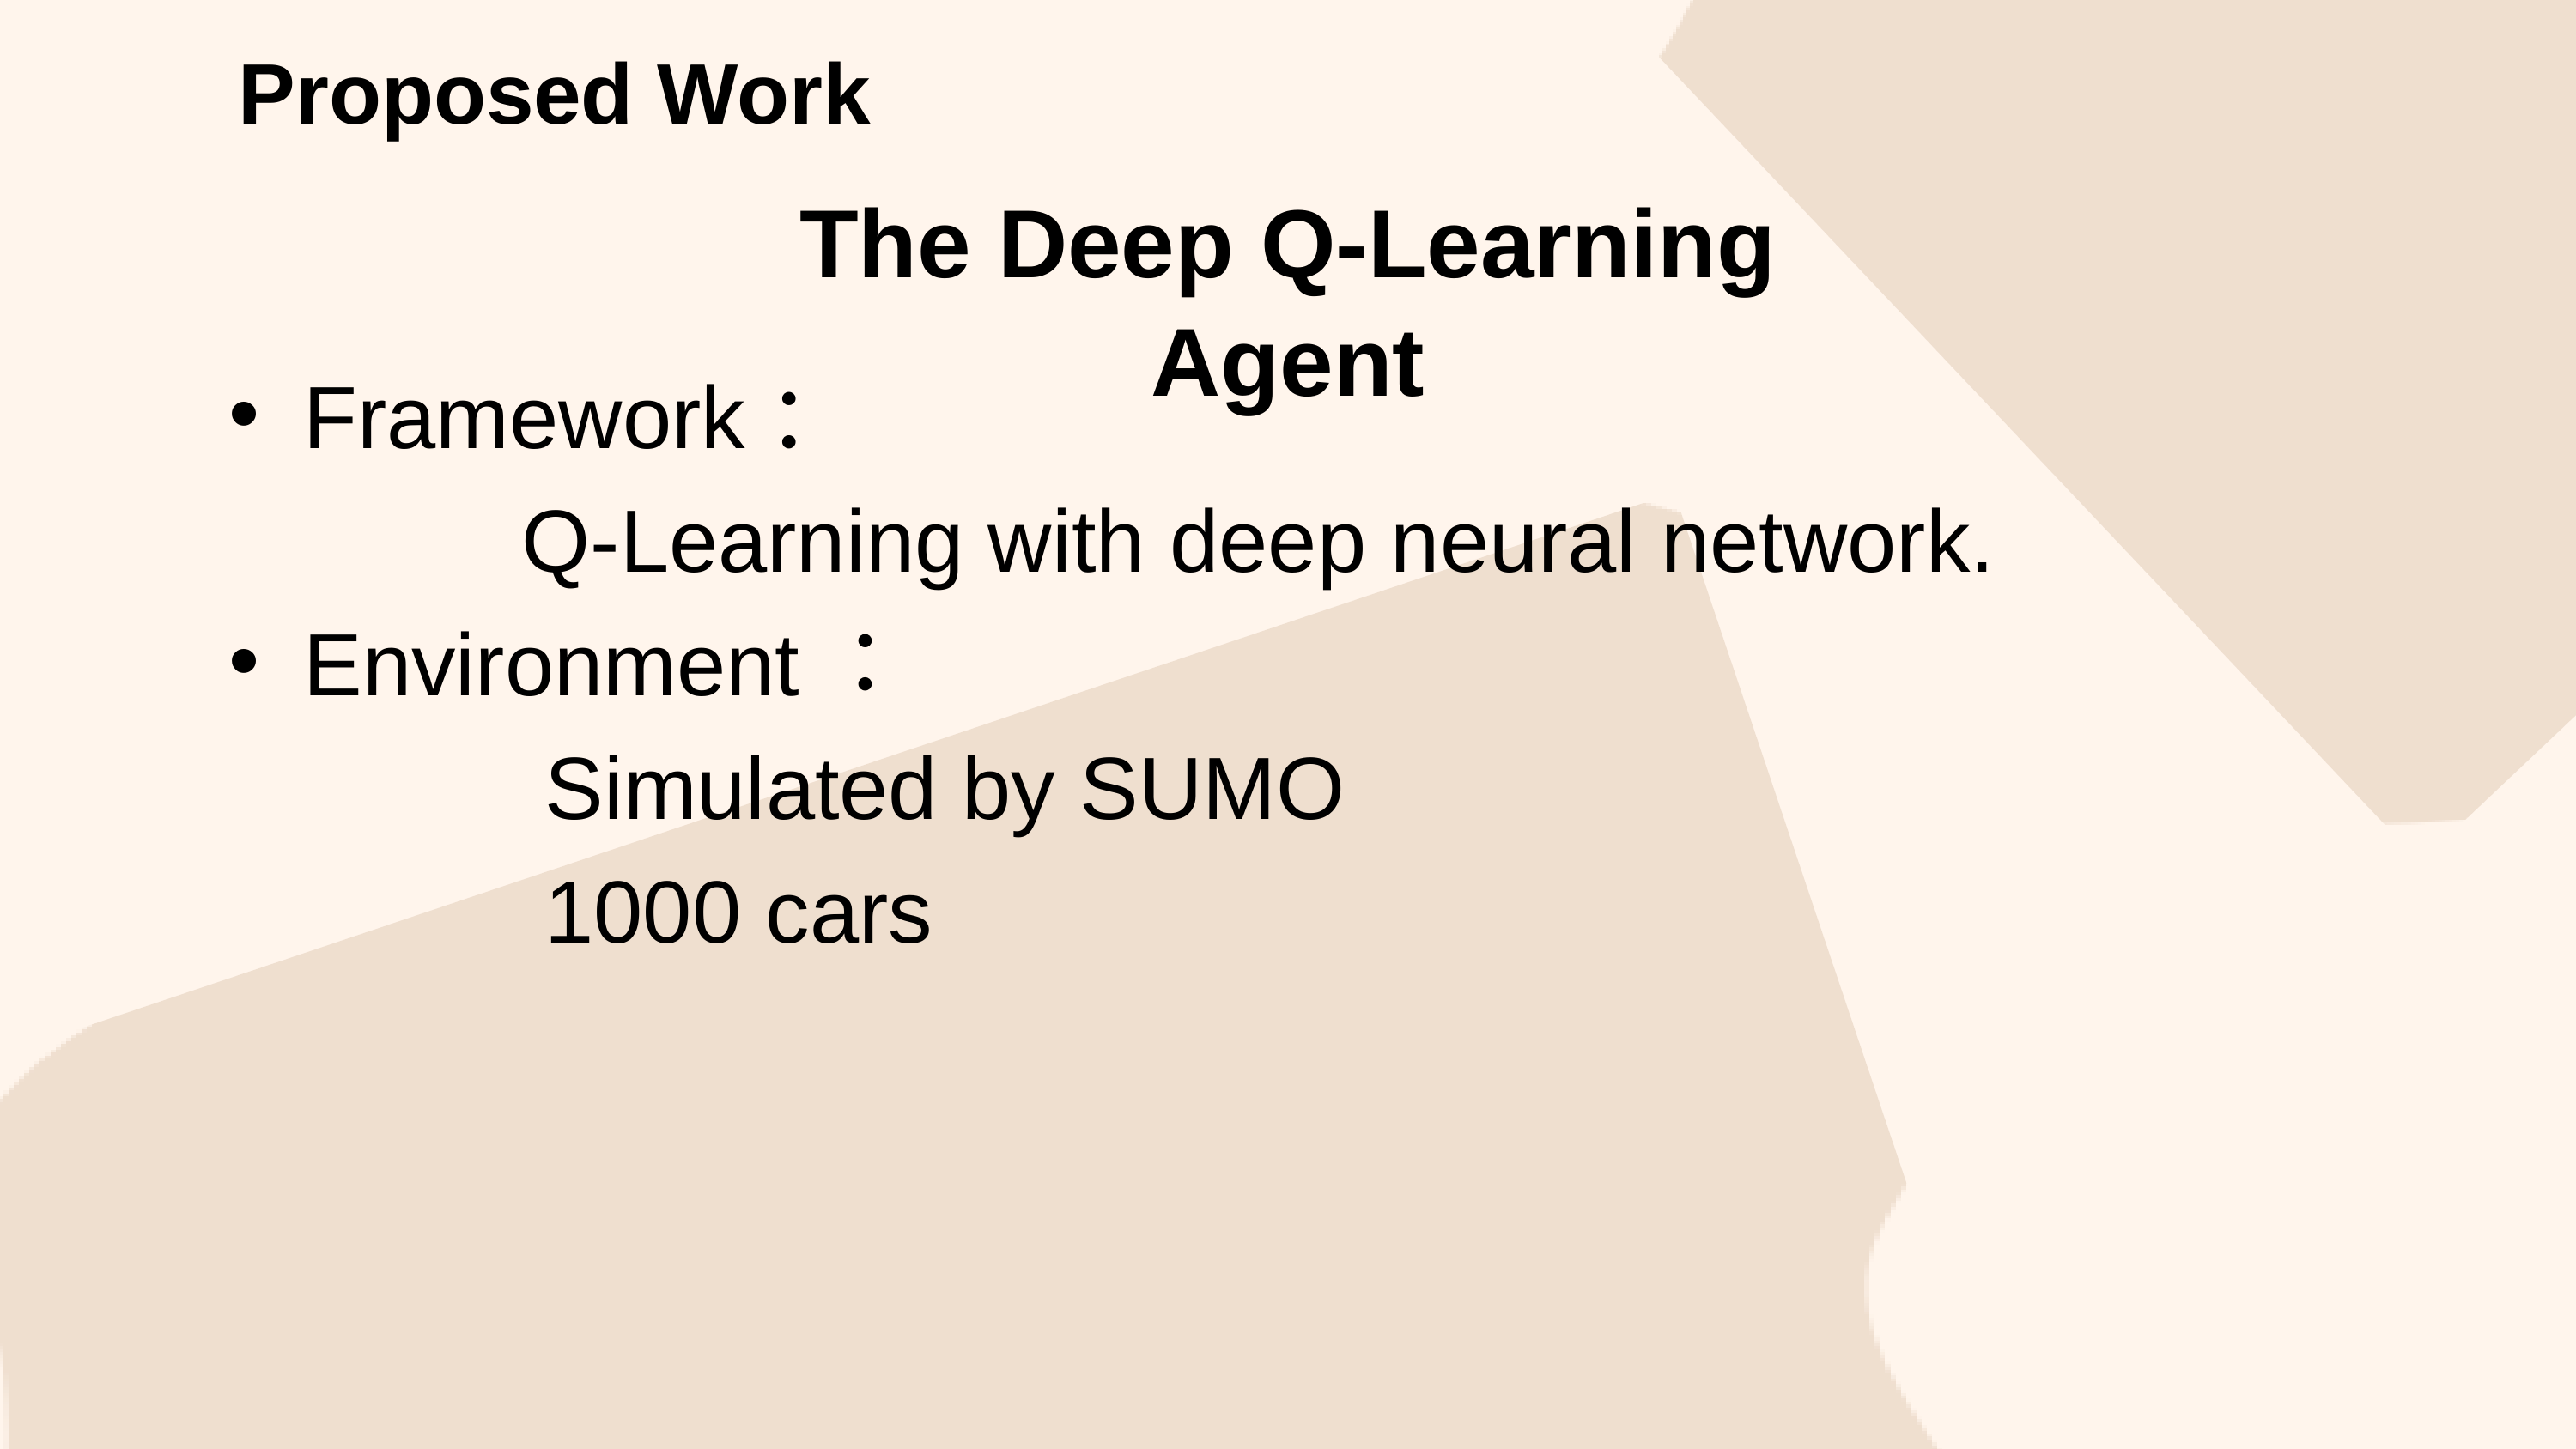

Proposed Work
The Deep Q-Learning Agent
Framework：
            Q-Learning with deep neural network.
Environment：
                Simulated by SUMO
                1000 cars